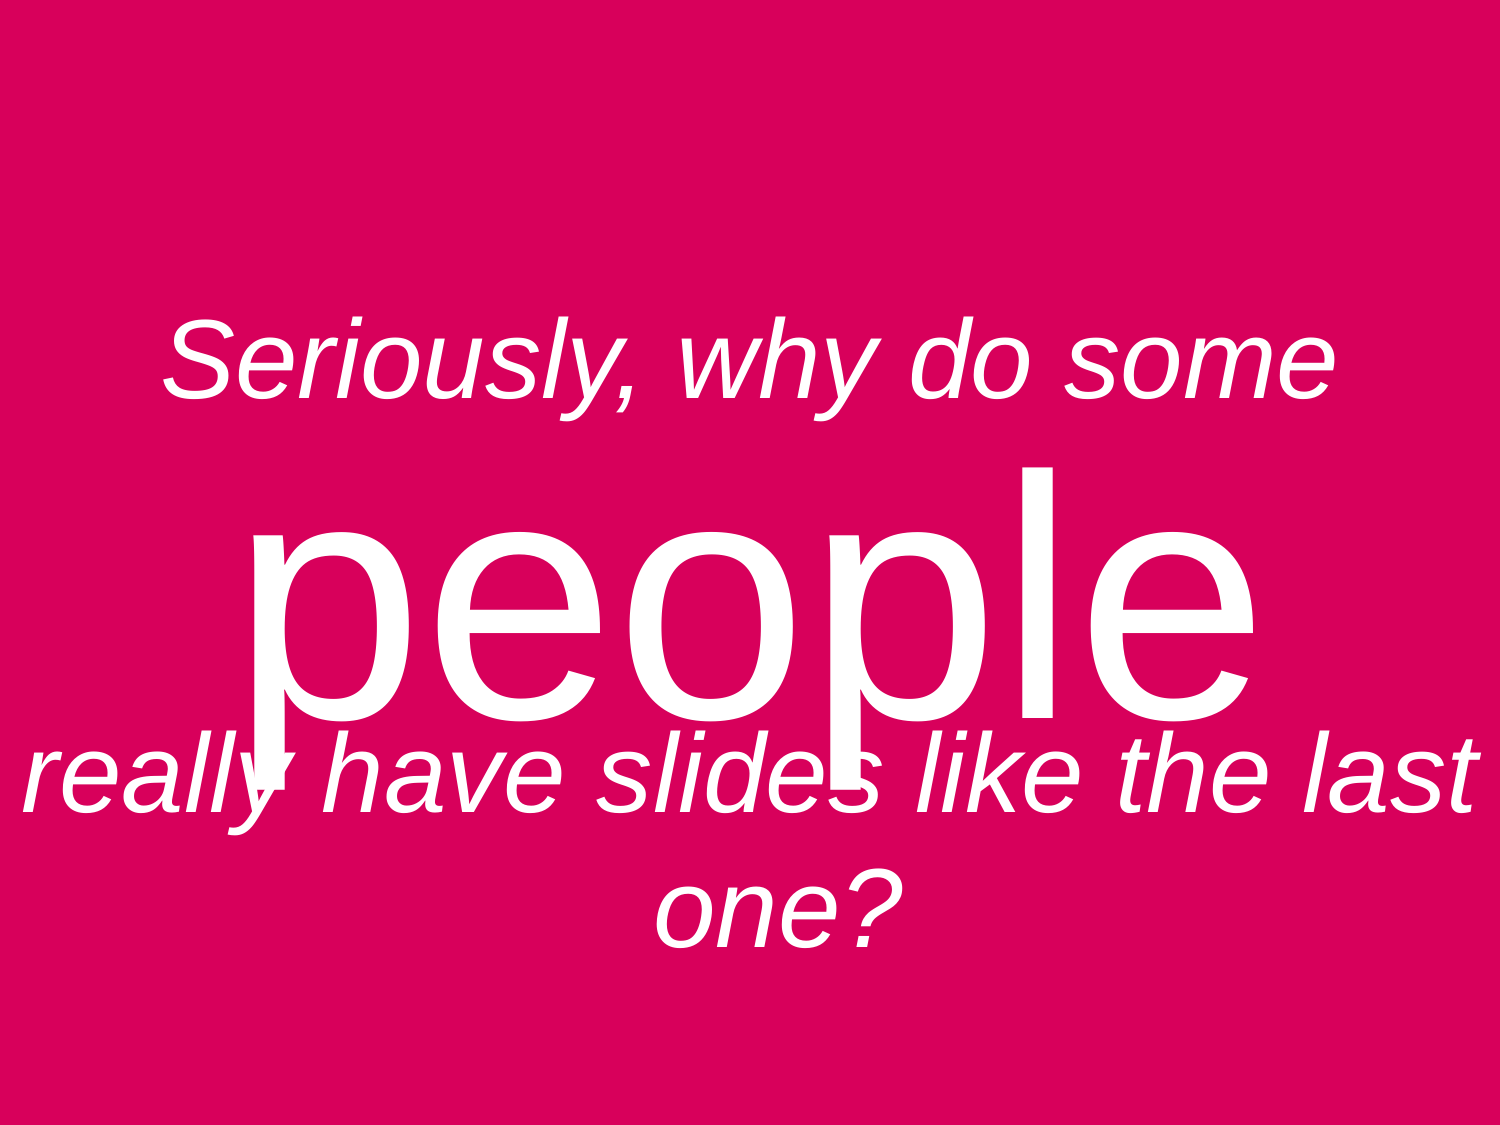

Seriously, why do some
# people
really have slides like the last one?